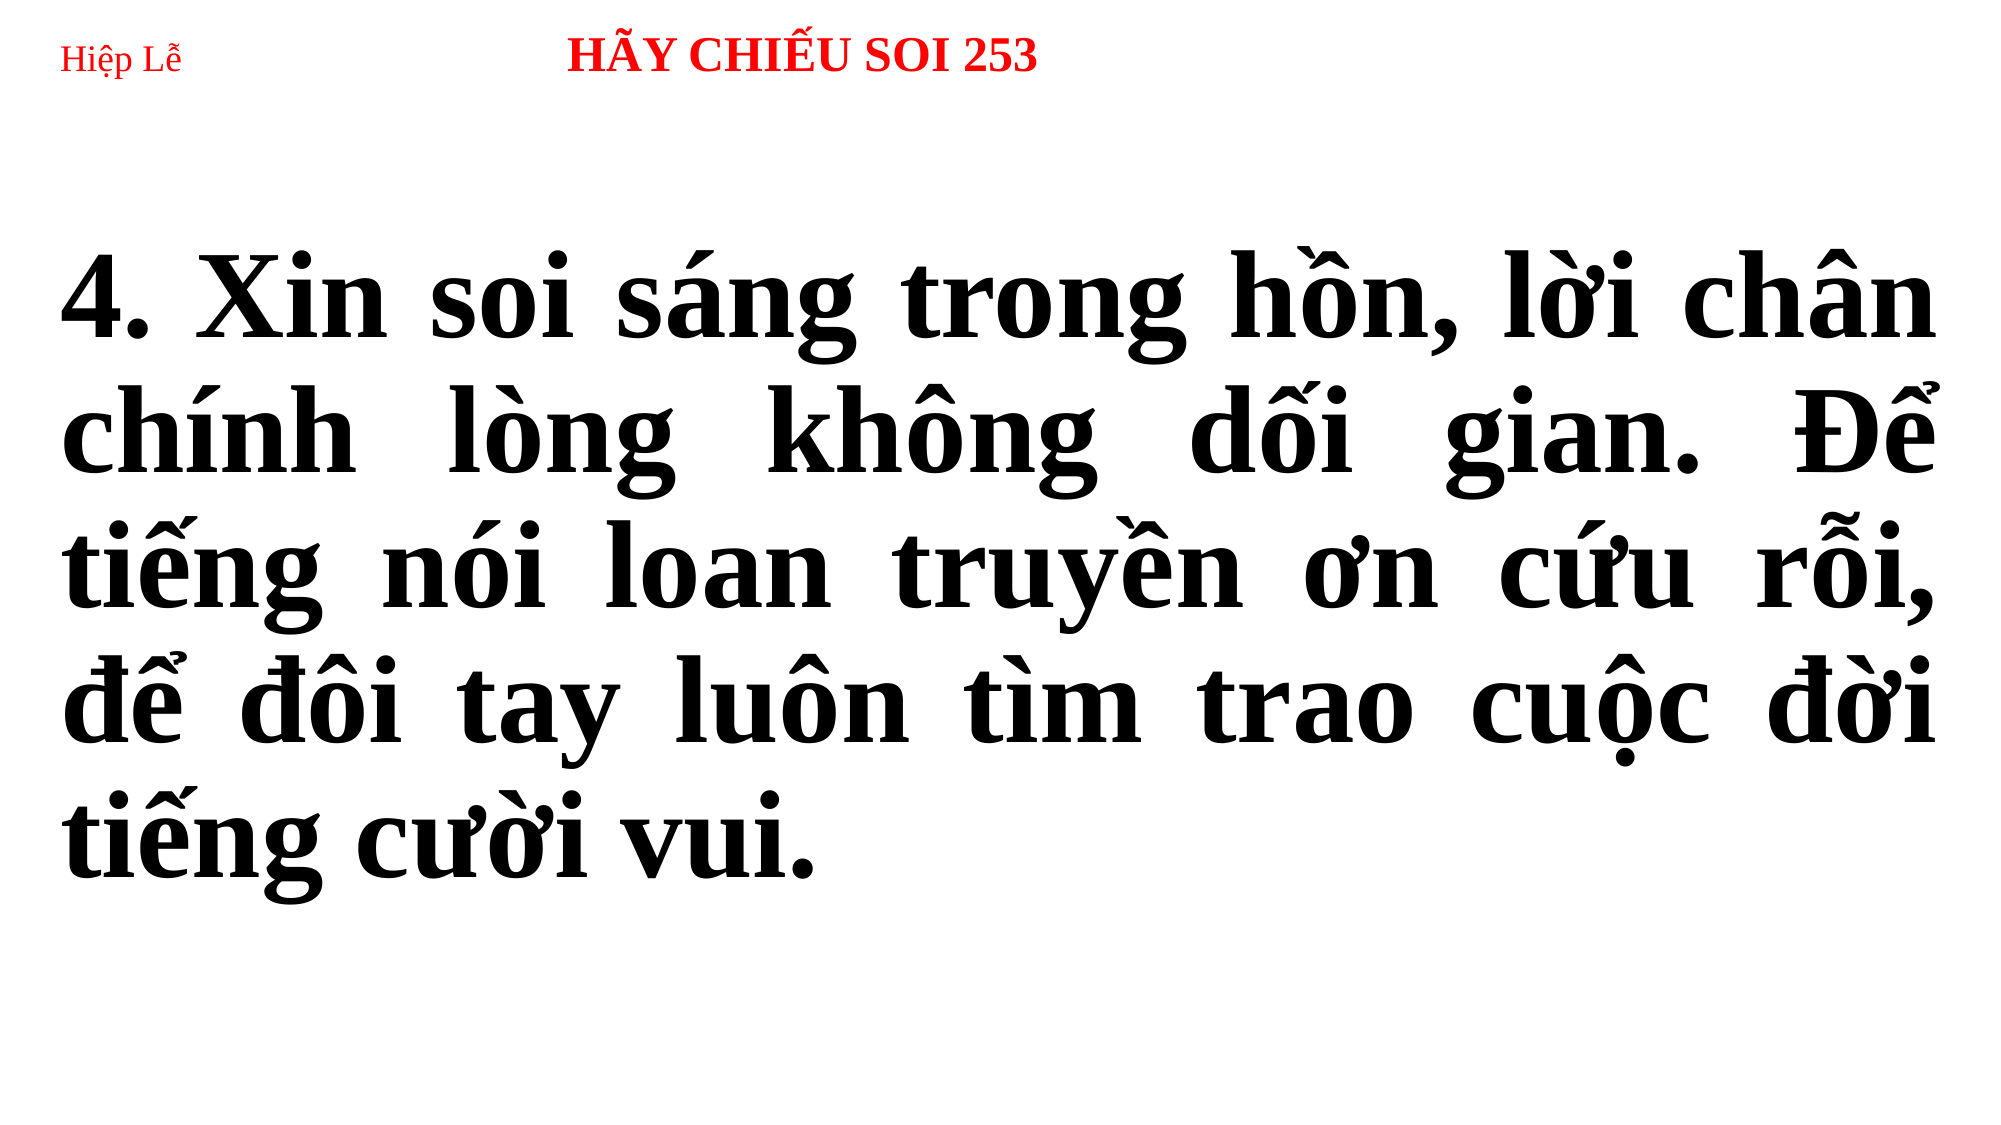

# Hiệp Lễ                                 	      HÃY CHIẾU SOI 253
4. Xin soi sáng trong hồn, lời chân chính lòng không dối gian. Để tiếng nói loan truyền ơn cứu rỗi, để đôi tay luôn tìm trao cuộc đời tiếng cười vui.